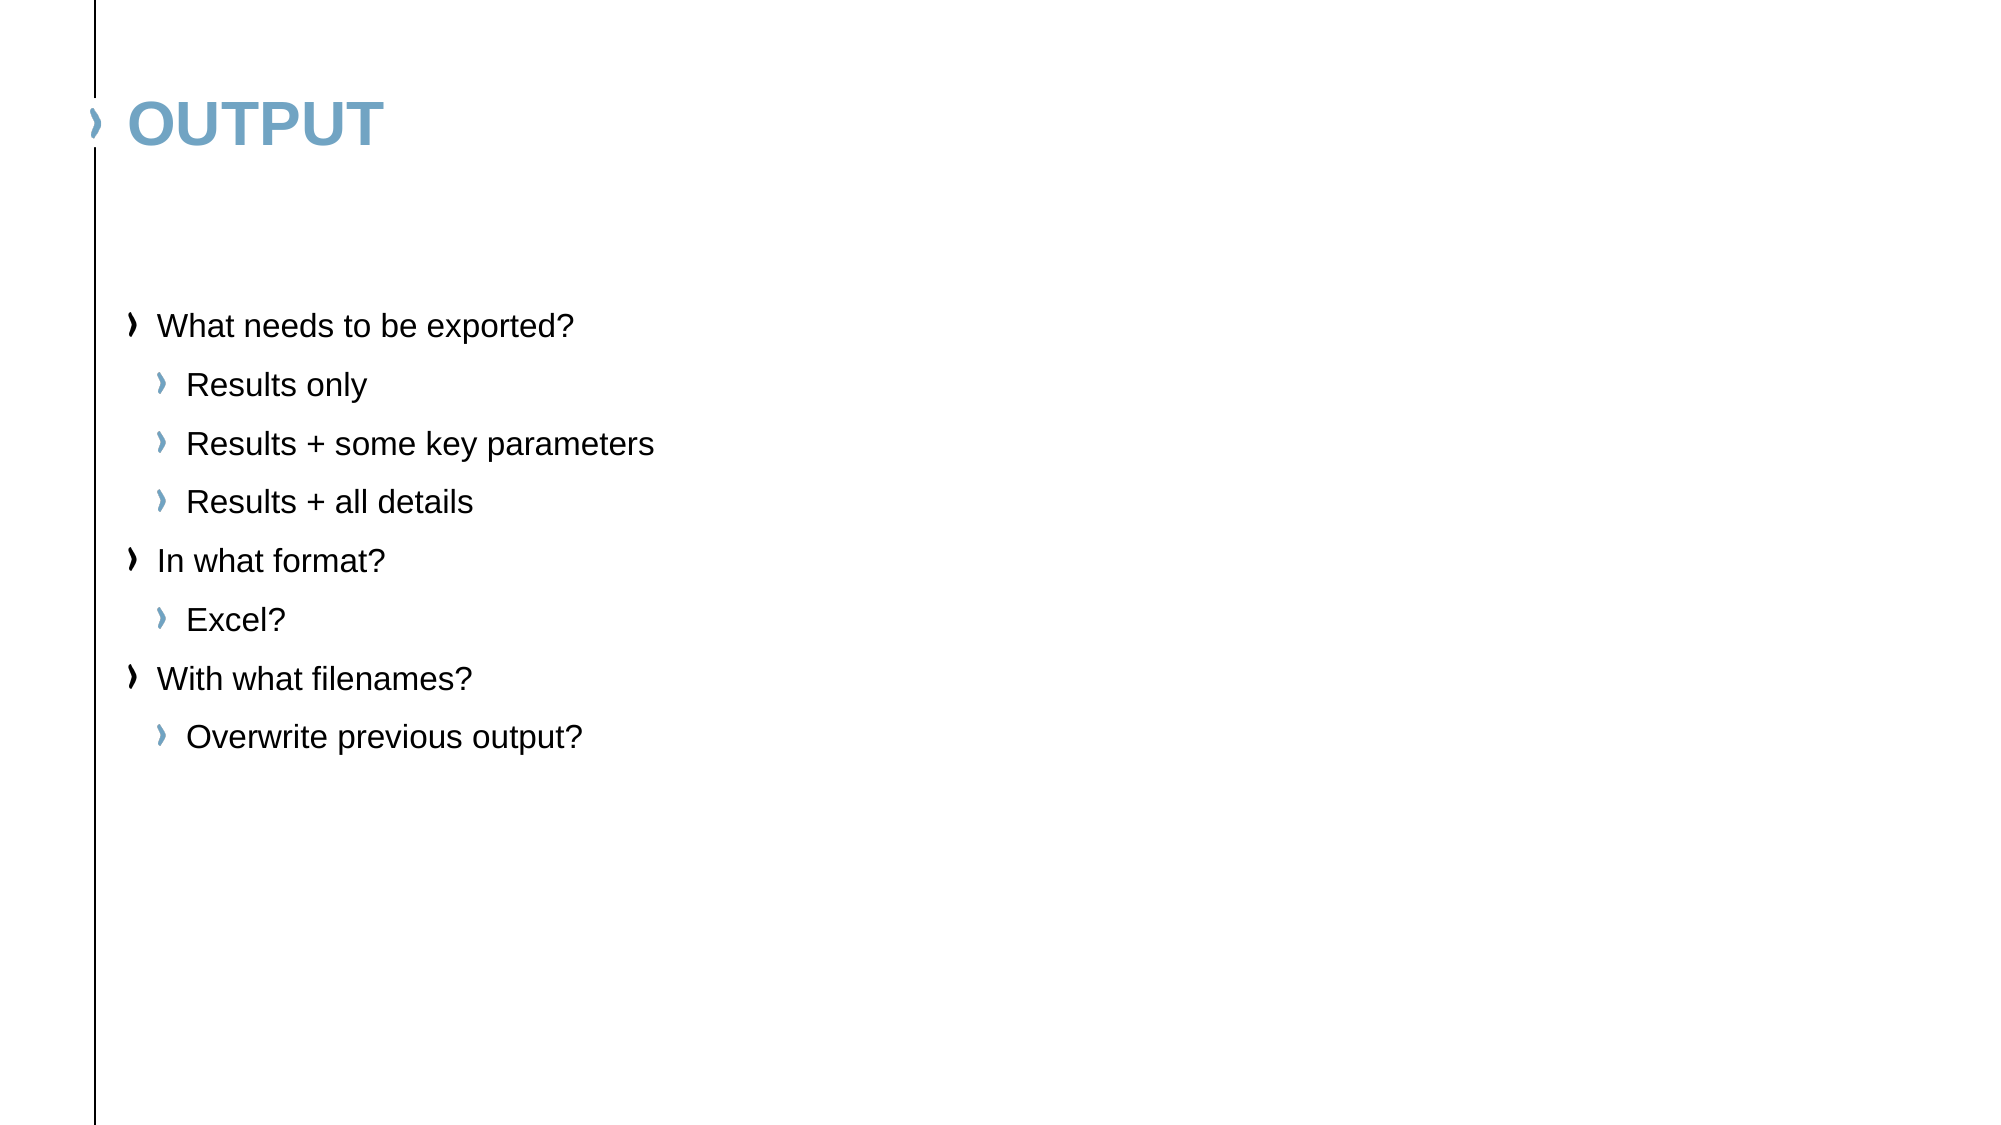

# Output

What needs to be exported?
Results only
Results + some key parameters
Results + all details
In what format?
Excel?
With what filenames?
Overwrite previous output?